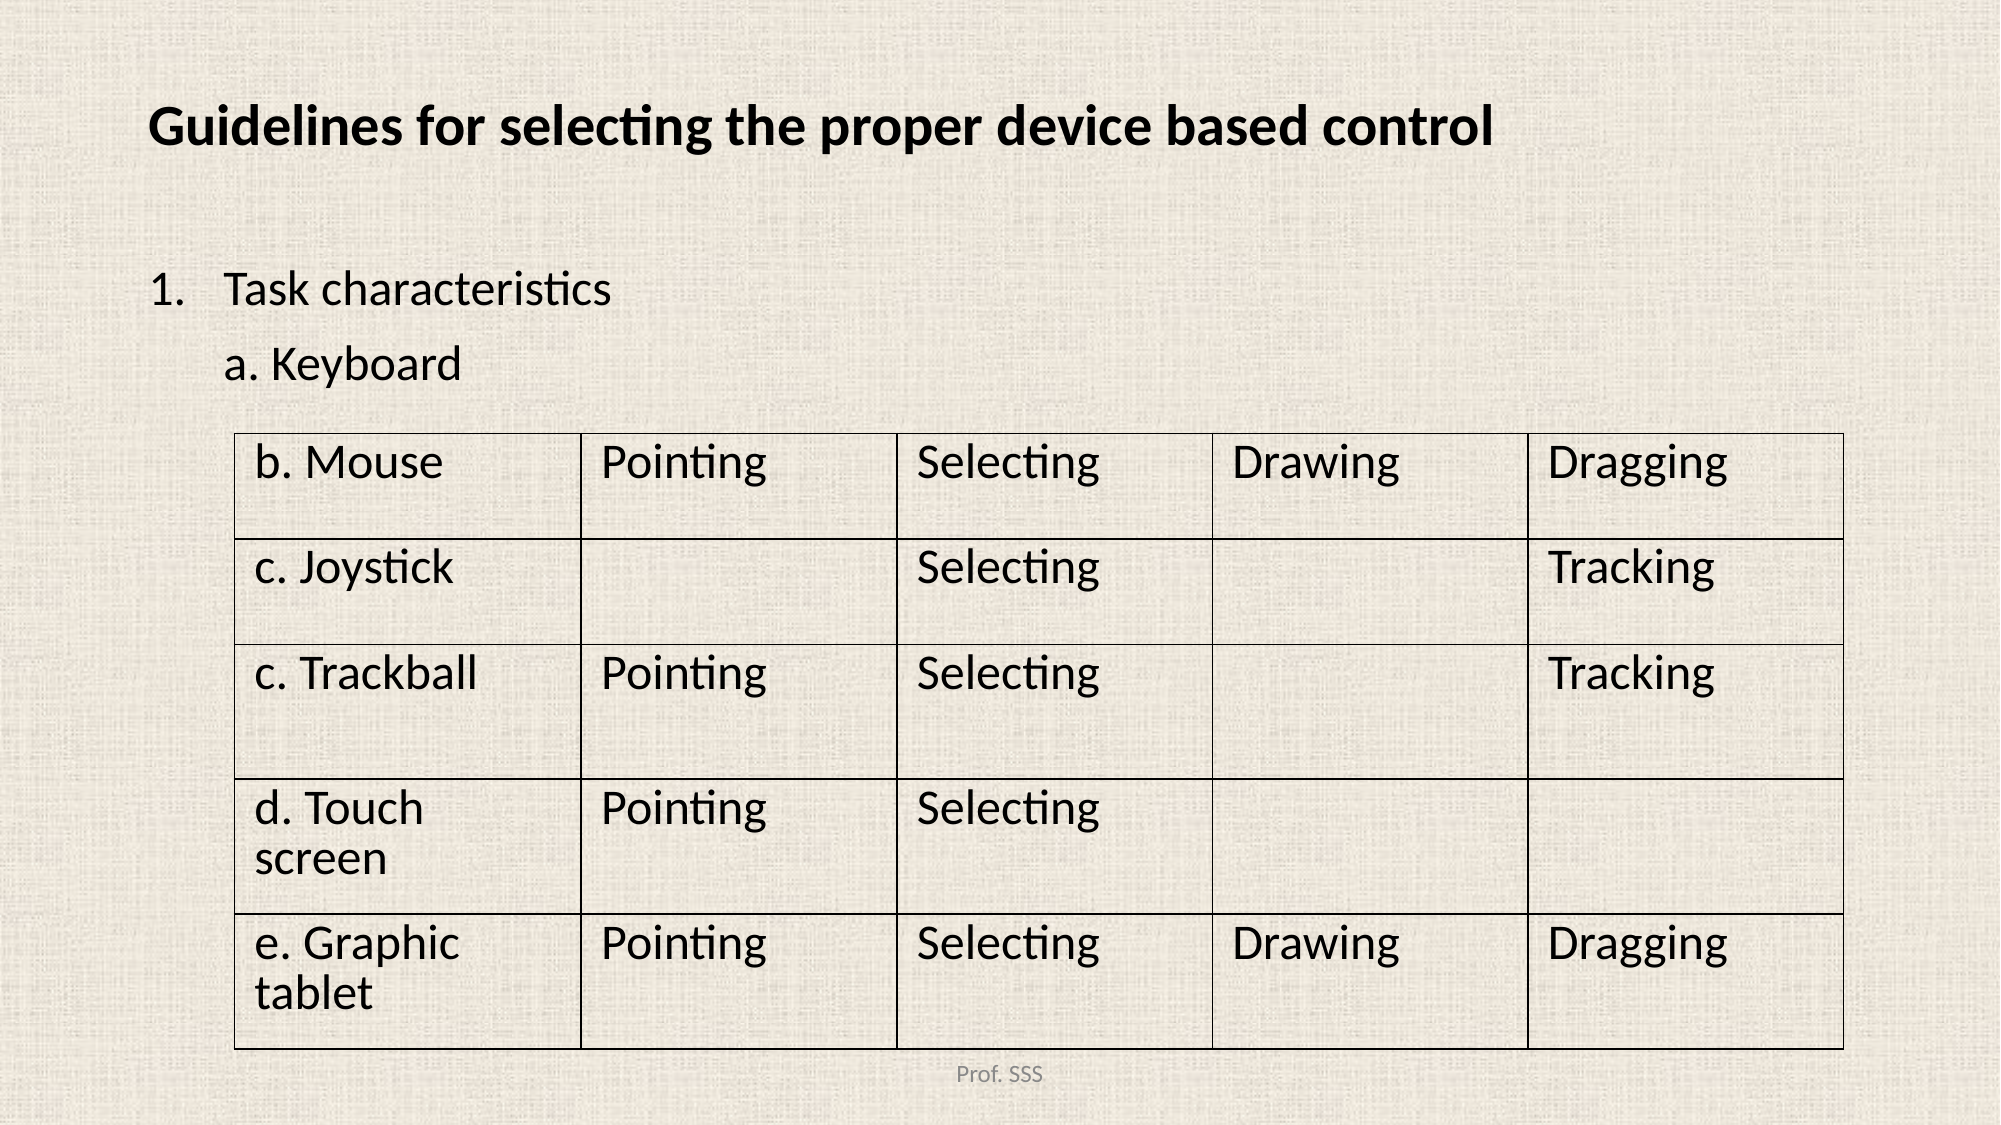

Guidelines for selecting the proper device based control

Task characteristics
	a. Keyboard

#
| b. Mouse | Pointing | Selecting | Drawing | Dragging |
| --- | --- | --- | --- | --- |
| c. Joystick |  | Selecting |  | Tracking |
| c. Trackball | Pointing | Selecting |  | Tracking |
| d. Touch screen | Pointing | Selecting |  |  |
| e. Graphic tablet | Pointing | Selecting | Drawing | Dragging |
Prof. SSS